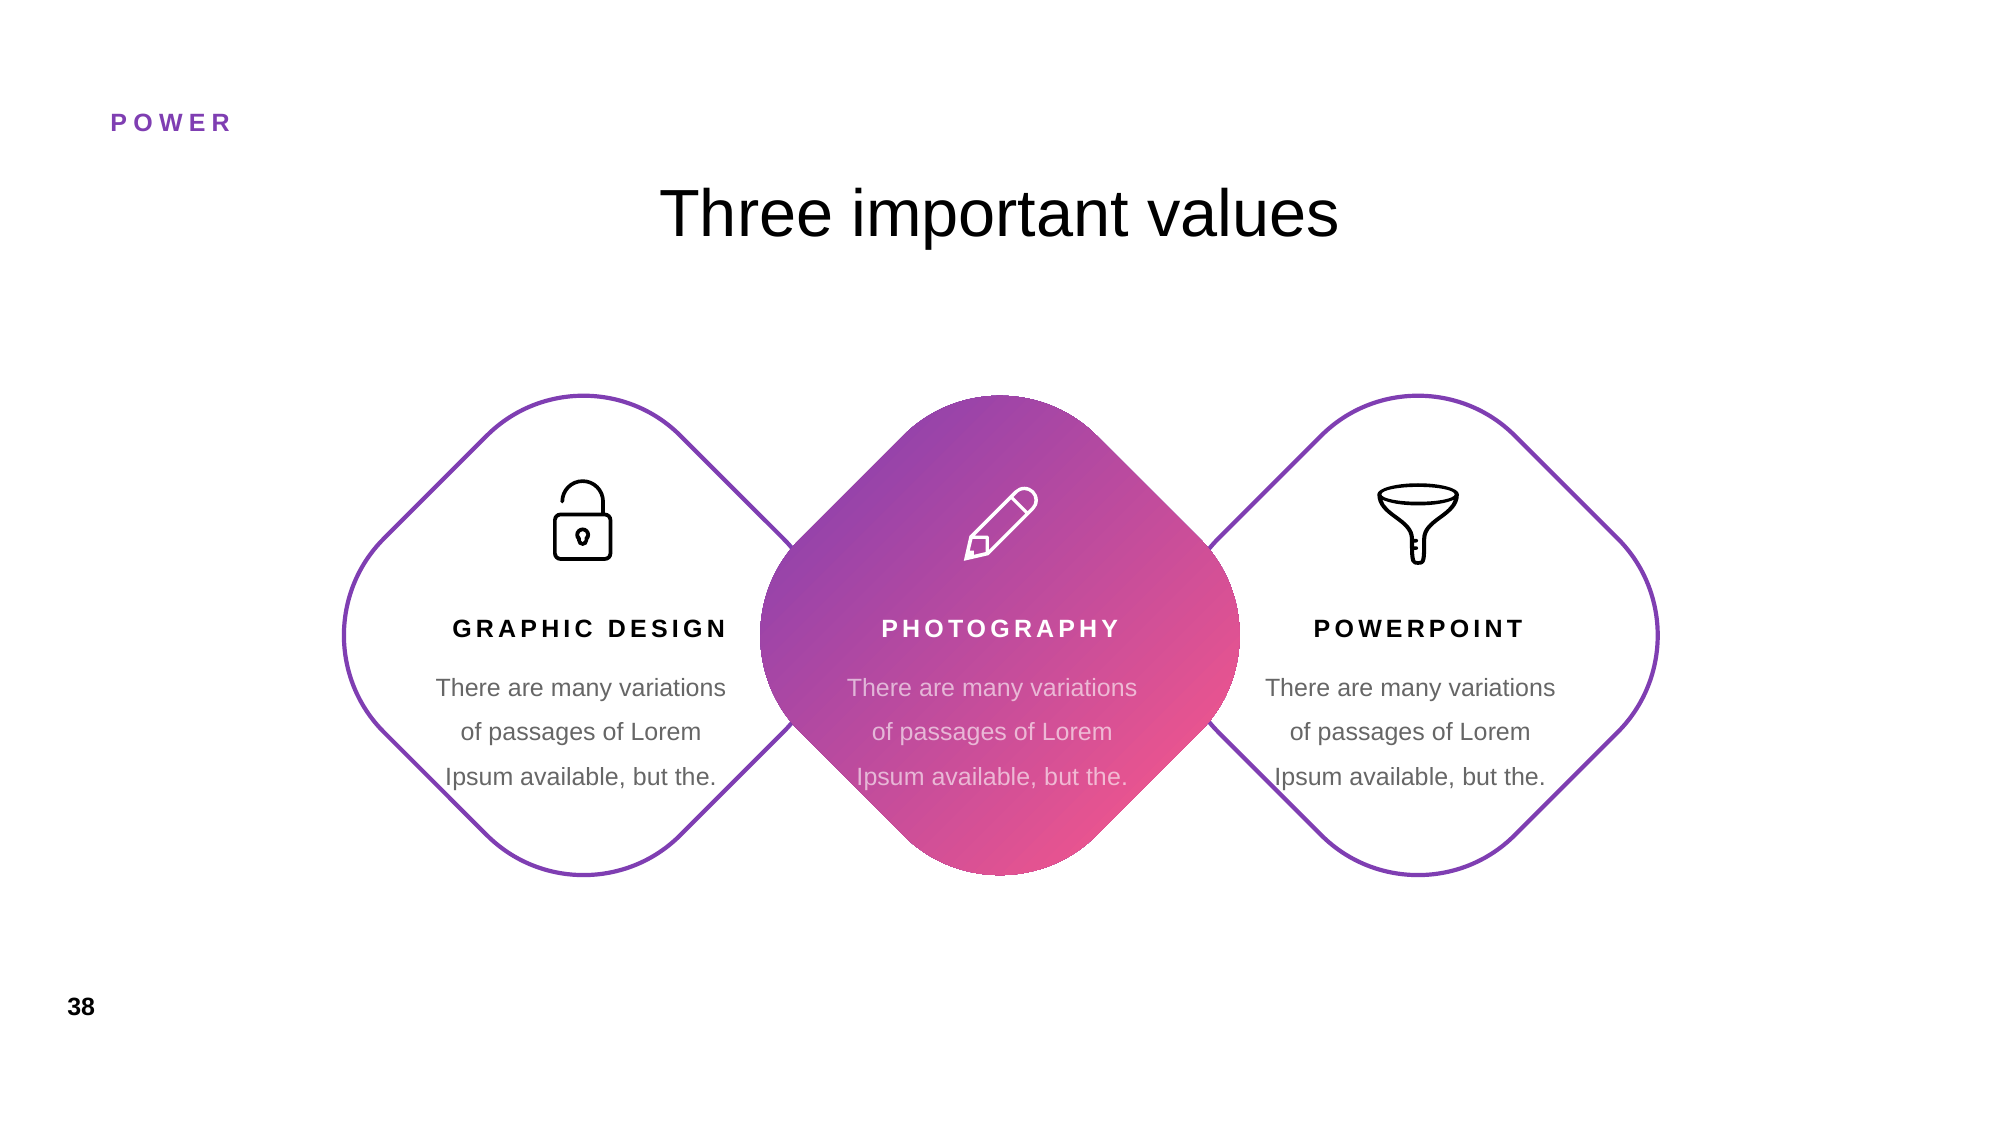

# Three important values

GRAPHIC DESIGN
PHOTOGRAPHY
POWERPOINT
There are many variations of passages of Lorem Ipsum available, but the.
There are many variations of passages of Lorem Ipsum available, but the.
There are many variations of passages of Lorem Ipsum available, but the.